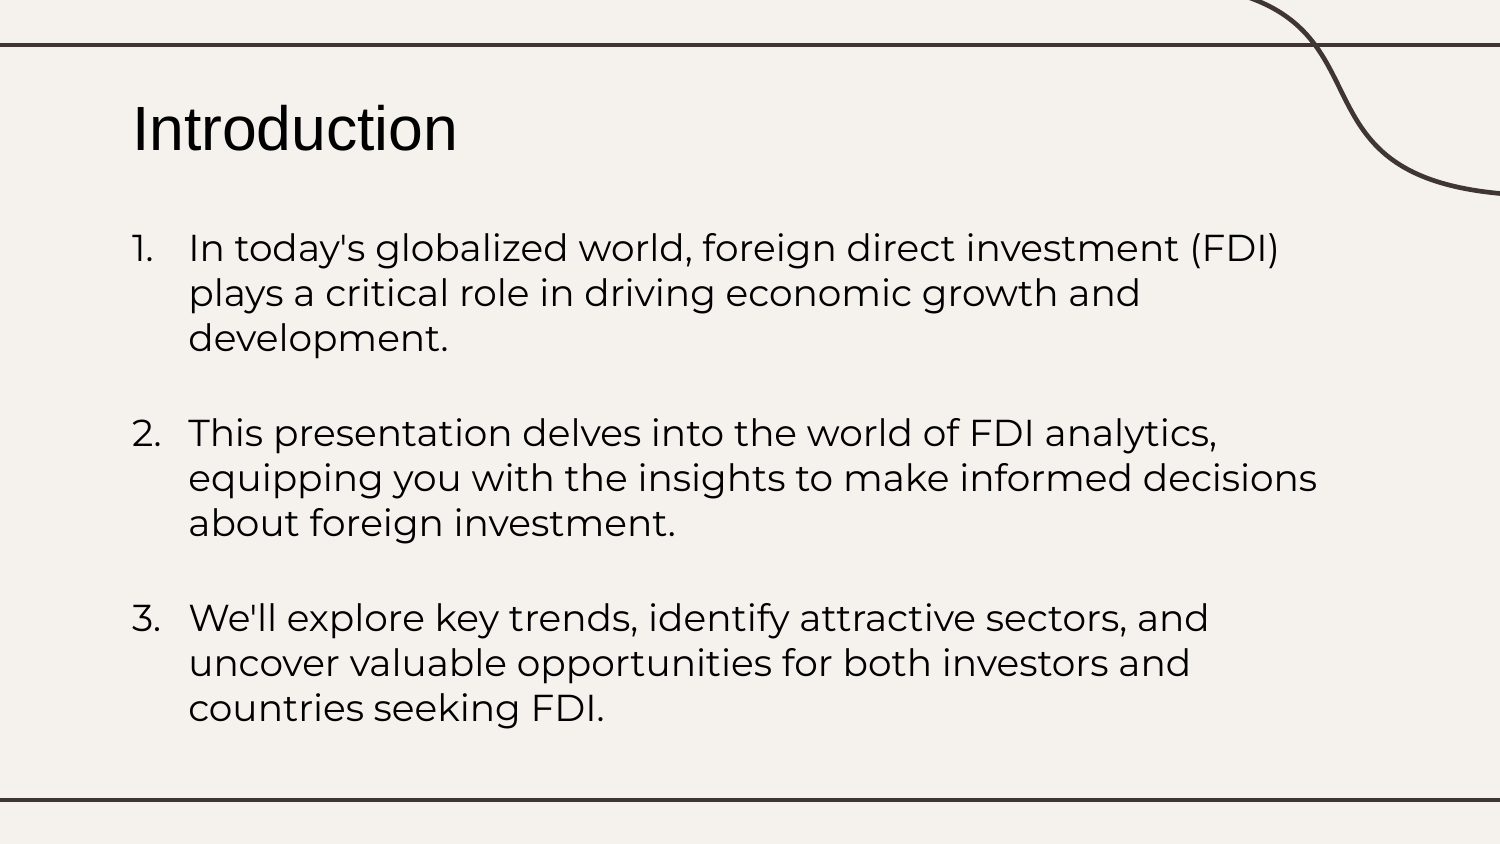

# Introduction
In today's globalized world, foreign direct investment (FDI) plays a critical role in driving economic growth and development.
This presentation delves into the world of FDI analytics, equipping you with the insights to make informed decisions about foreign investment.
We'll explore key trends, identify attractive sectors, and uncover valuable opportunities for both investors and countries seeking FDI.